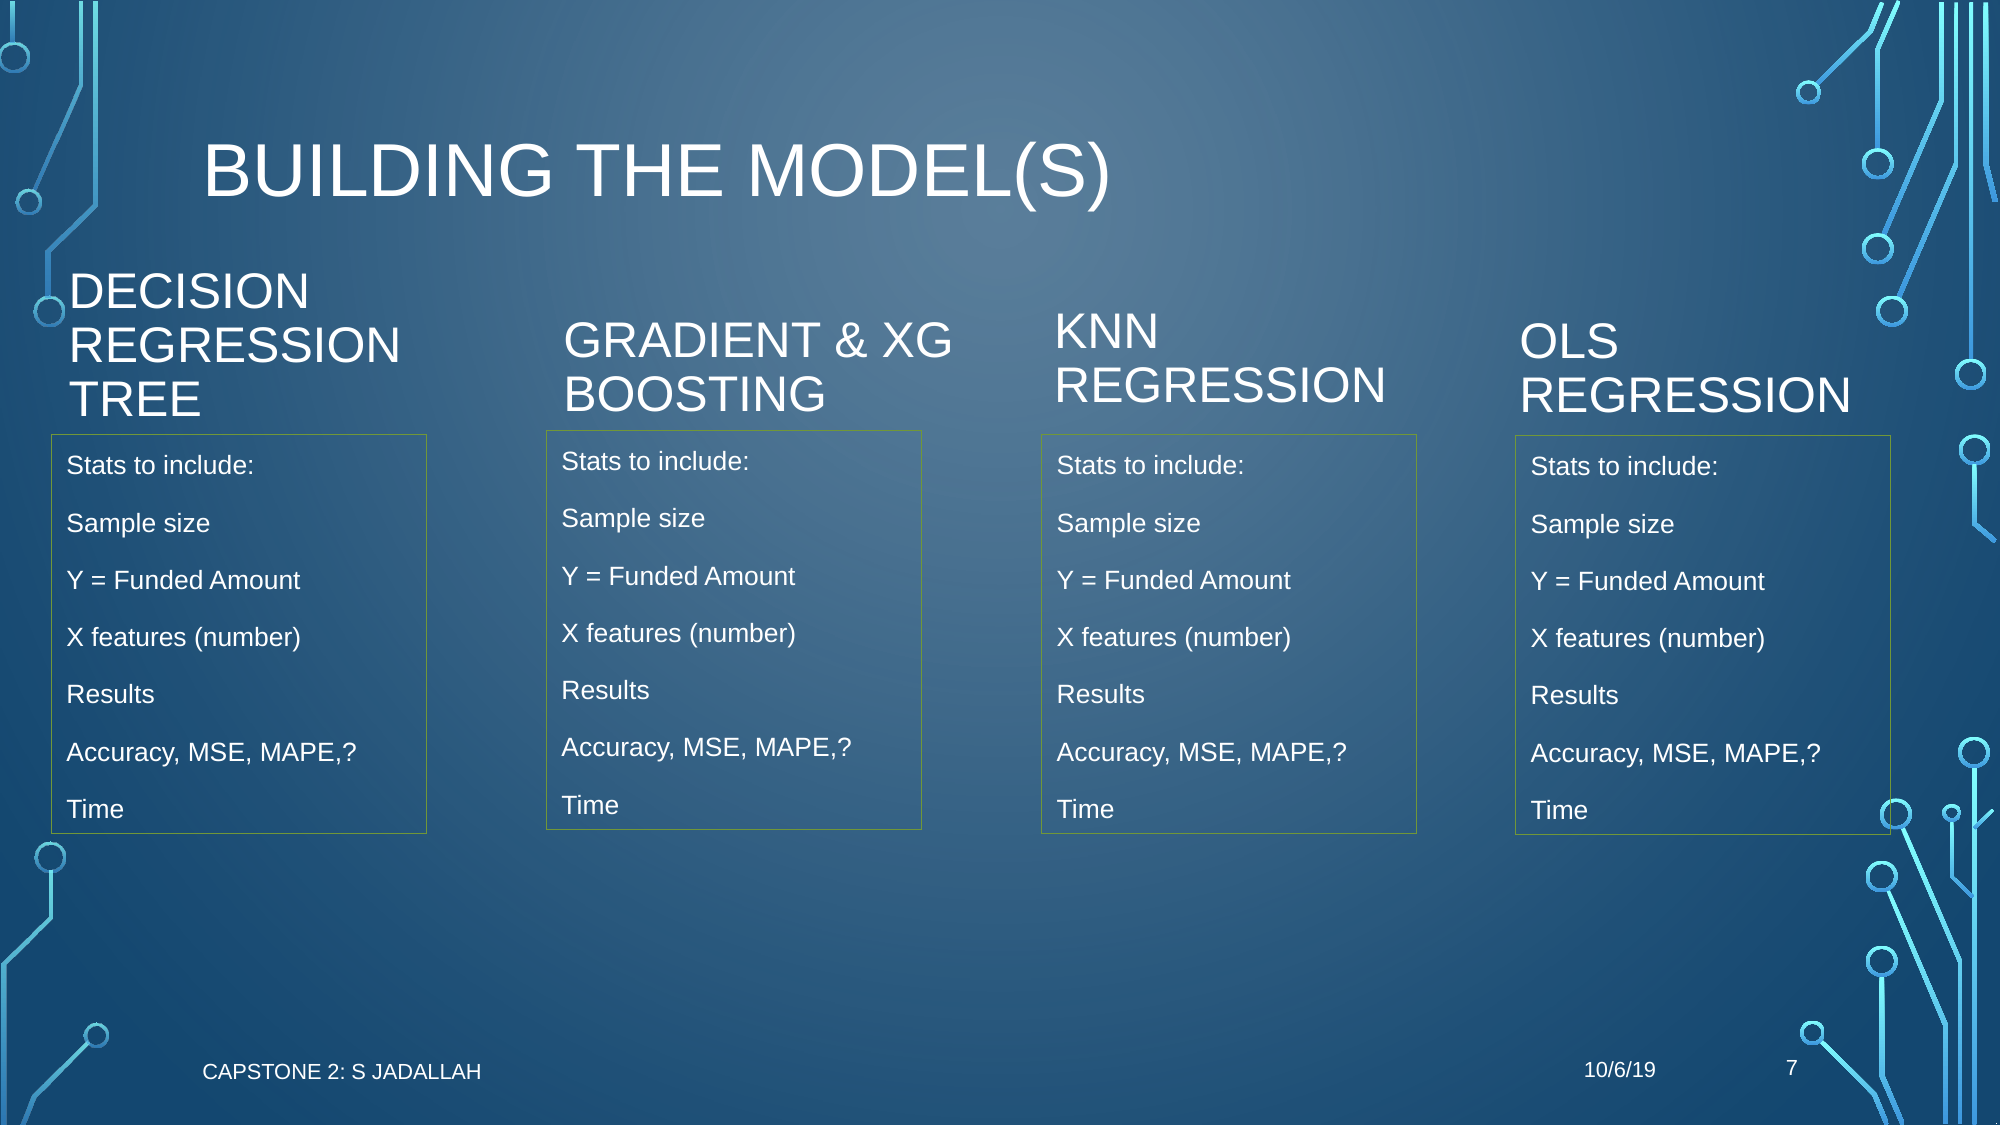

# Building the model(s)
KNN Regression
Gradient & XG Boosting
OLS Regression
Decision regression tree
Stats to include:
Sample size
Y = Funded Amount
X features (number)
Results
Accuracy, MSE, MAPE,?
Time

Stats to include:
Sample size
Y = Funded Amount
X features (number)
Results
Accuracy, MSE, MAPE,?
Time

Stats to include:
Sample size
Y = Funded Amount
X features (number)
Results
Accuracy, MSE, MAPE,?
Time
Stats to include:
Sample size
Y = Funded Amount
X features (number)
Results
Accuracy, MSE, MAPE,?
Time
7
10/6/19
Capstone 2: S Jadallah